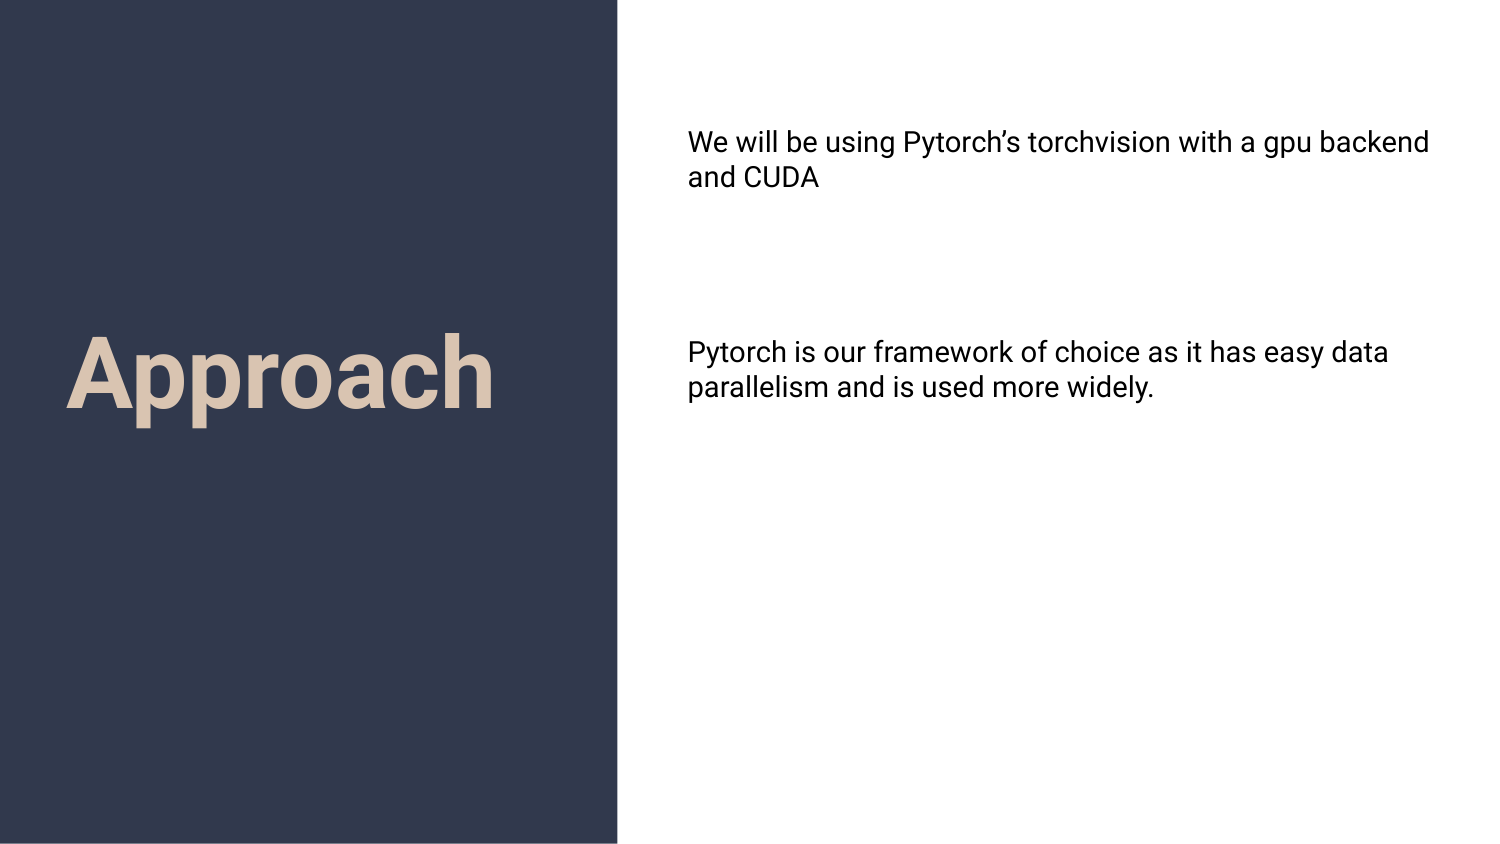

#
We will be using Pytorch’s torchvision with a gpu backend and CUDA

Pytorch is our framework of choice as it has easy data parallelism and is used more widely.
Approach